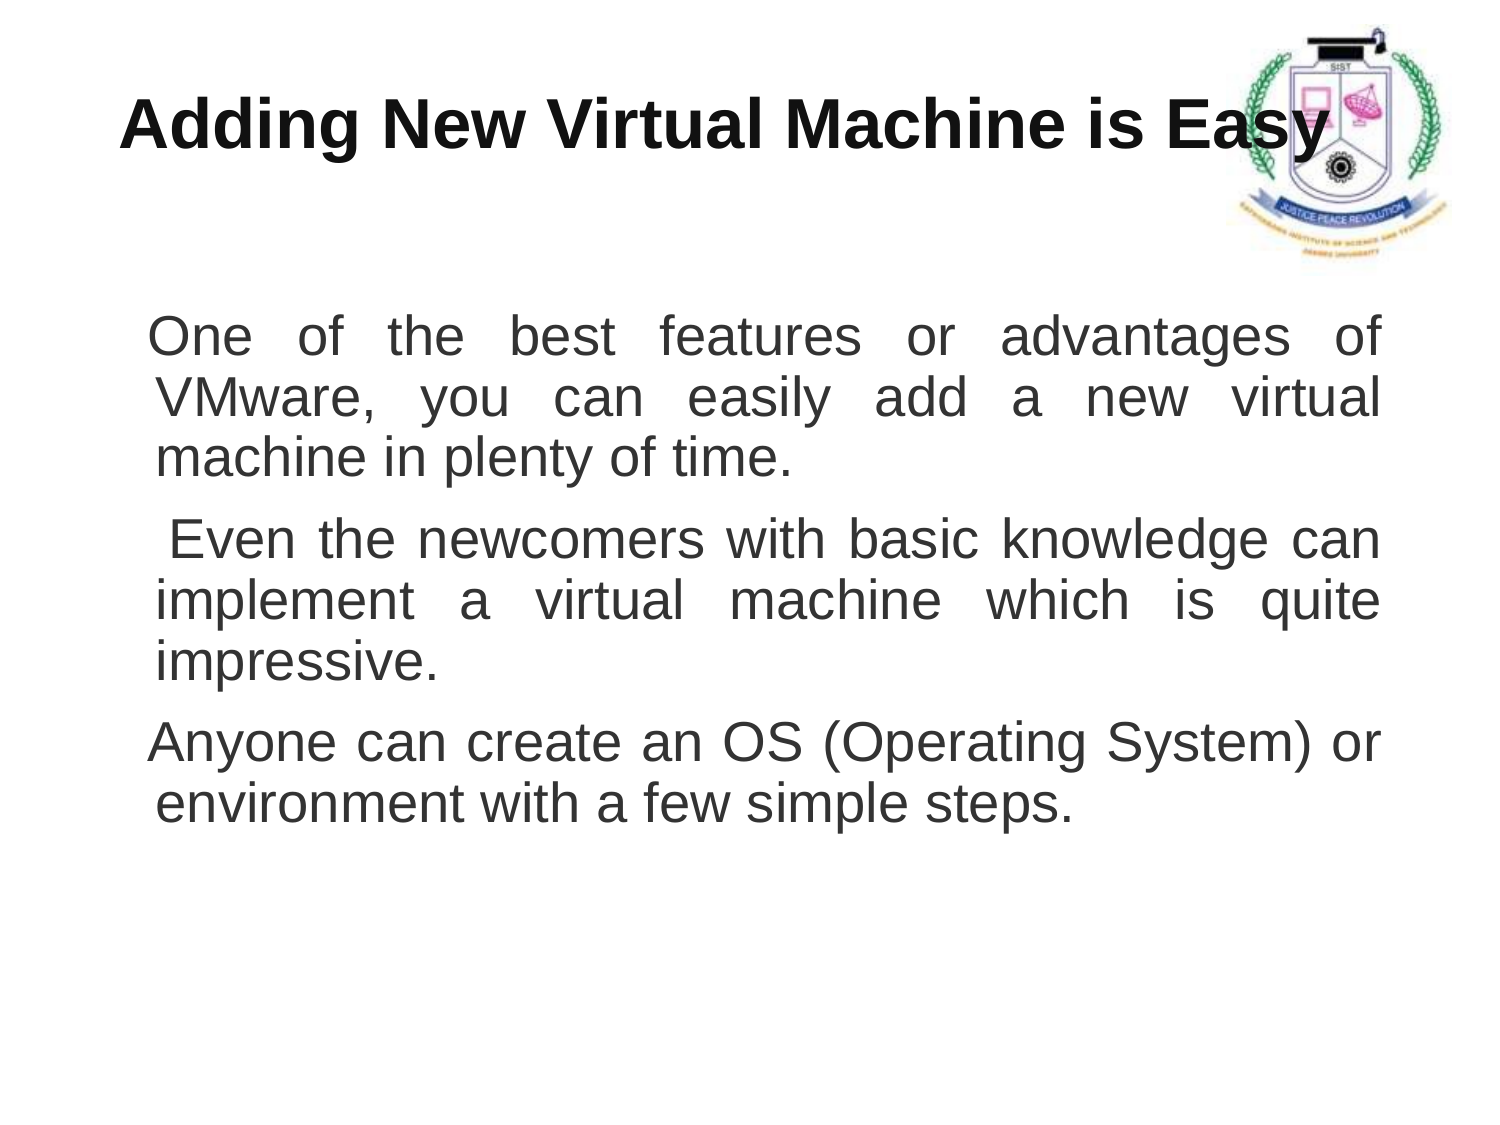

# Adding New Virtual Machine is Easy
One of the best features or advantages of VMware, you can easily add a new virtual machine in plenty of time.
 Even the newcomers with basic knowledge can implement a virtual machine which is quite impressive.
Anyone can create an OS (Operating System) or environment with a few simple steps.